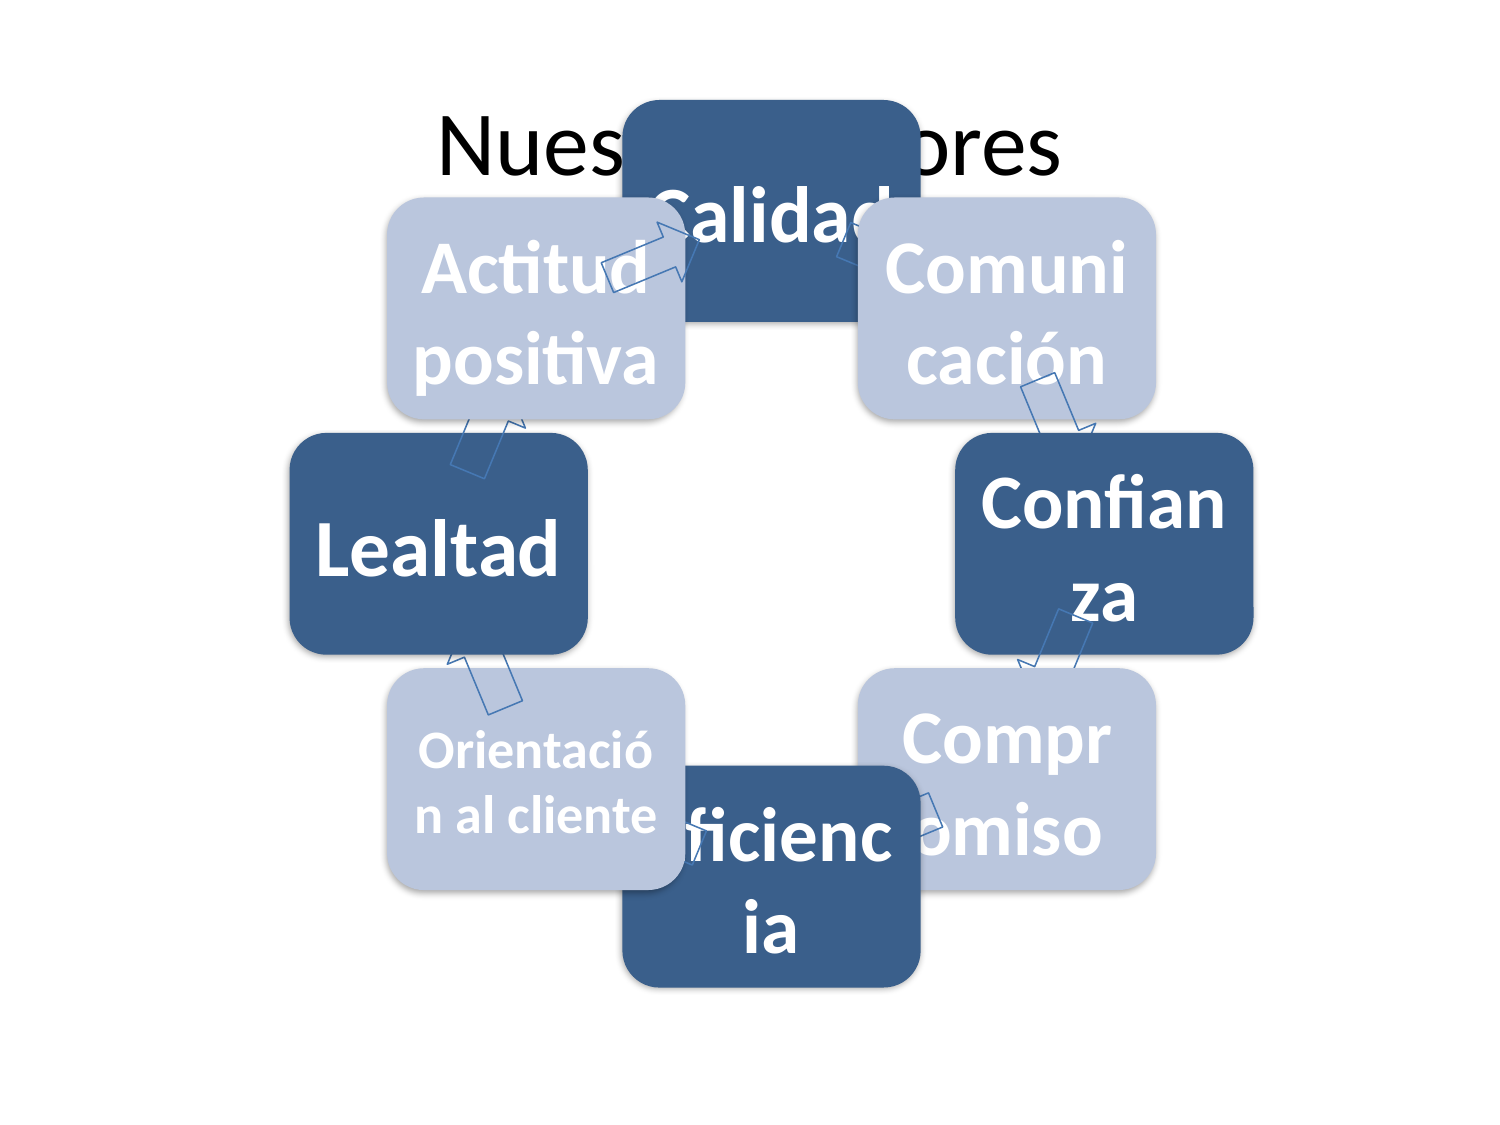

# Nuestros Valores
Confianza
Calidad
Orientación al cliente
Lealtad